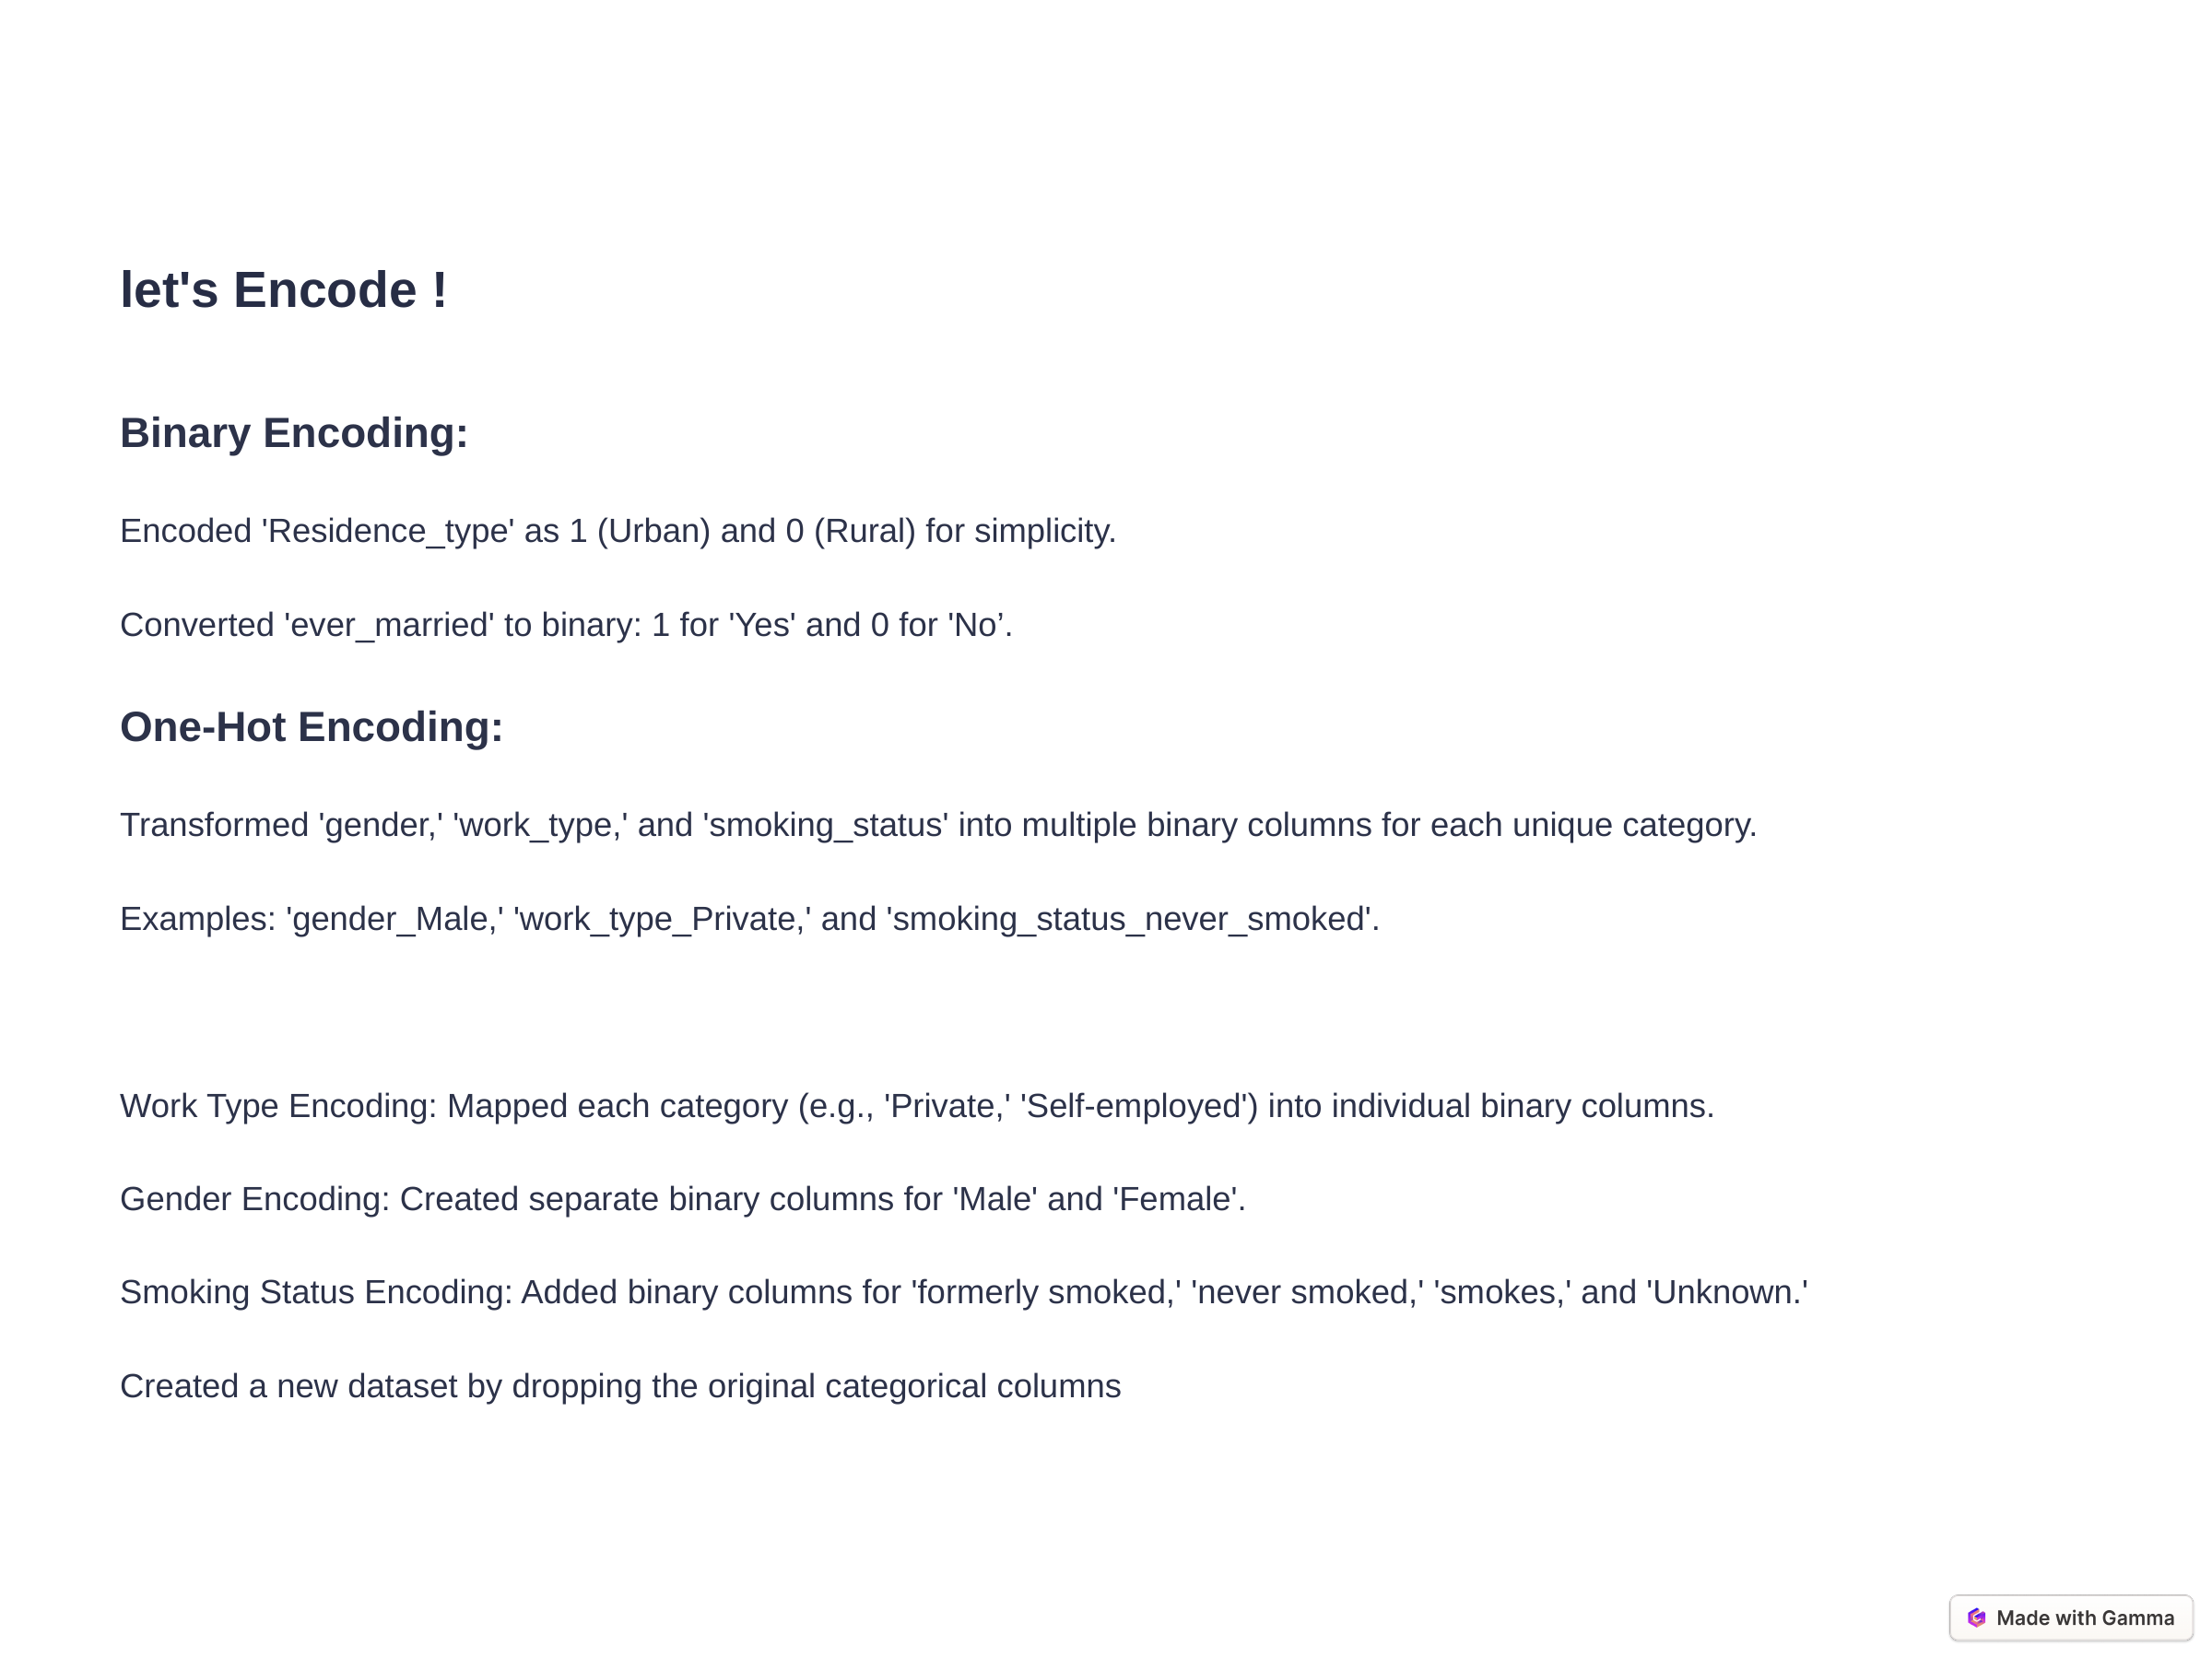

let's Encode !
Binary Encoding:
Encoded 'Residence_type' as 1 (Urban) and 0 (Rural) for simplicity.
Converted 'ever_married' to binary: 1 for 'Yes' and 0 for 'No’.
One-Hot Encoding:
Transformed 'gender,' 'work_type,' and 'smoking_status' into multiple binary columns for each unique category.
Examples: 'gender_Male,' 'work_type_Private,' and 'smoking_status_never_smoked'.

Work Type Encoding: Mapped each category (e.g., 'Private,' 'Self-employed') into individual binary columns.
Gender Encoding: Created separate binary columns for 'Male' and 'Female'.
Smoking Status Encoding: Added binary columns for 'formerly smoked,' 'never smoked,' 'smokes,' and 'Unknown.'
Created a new dataset by dropping the original categorical columns